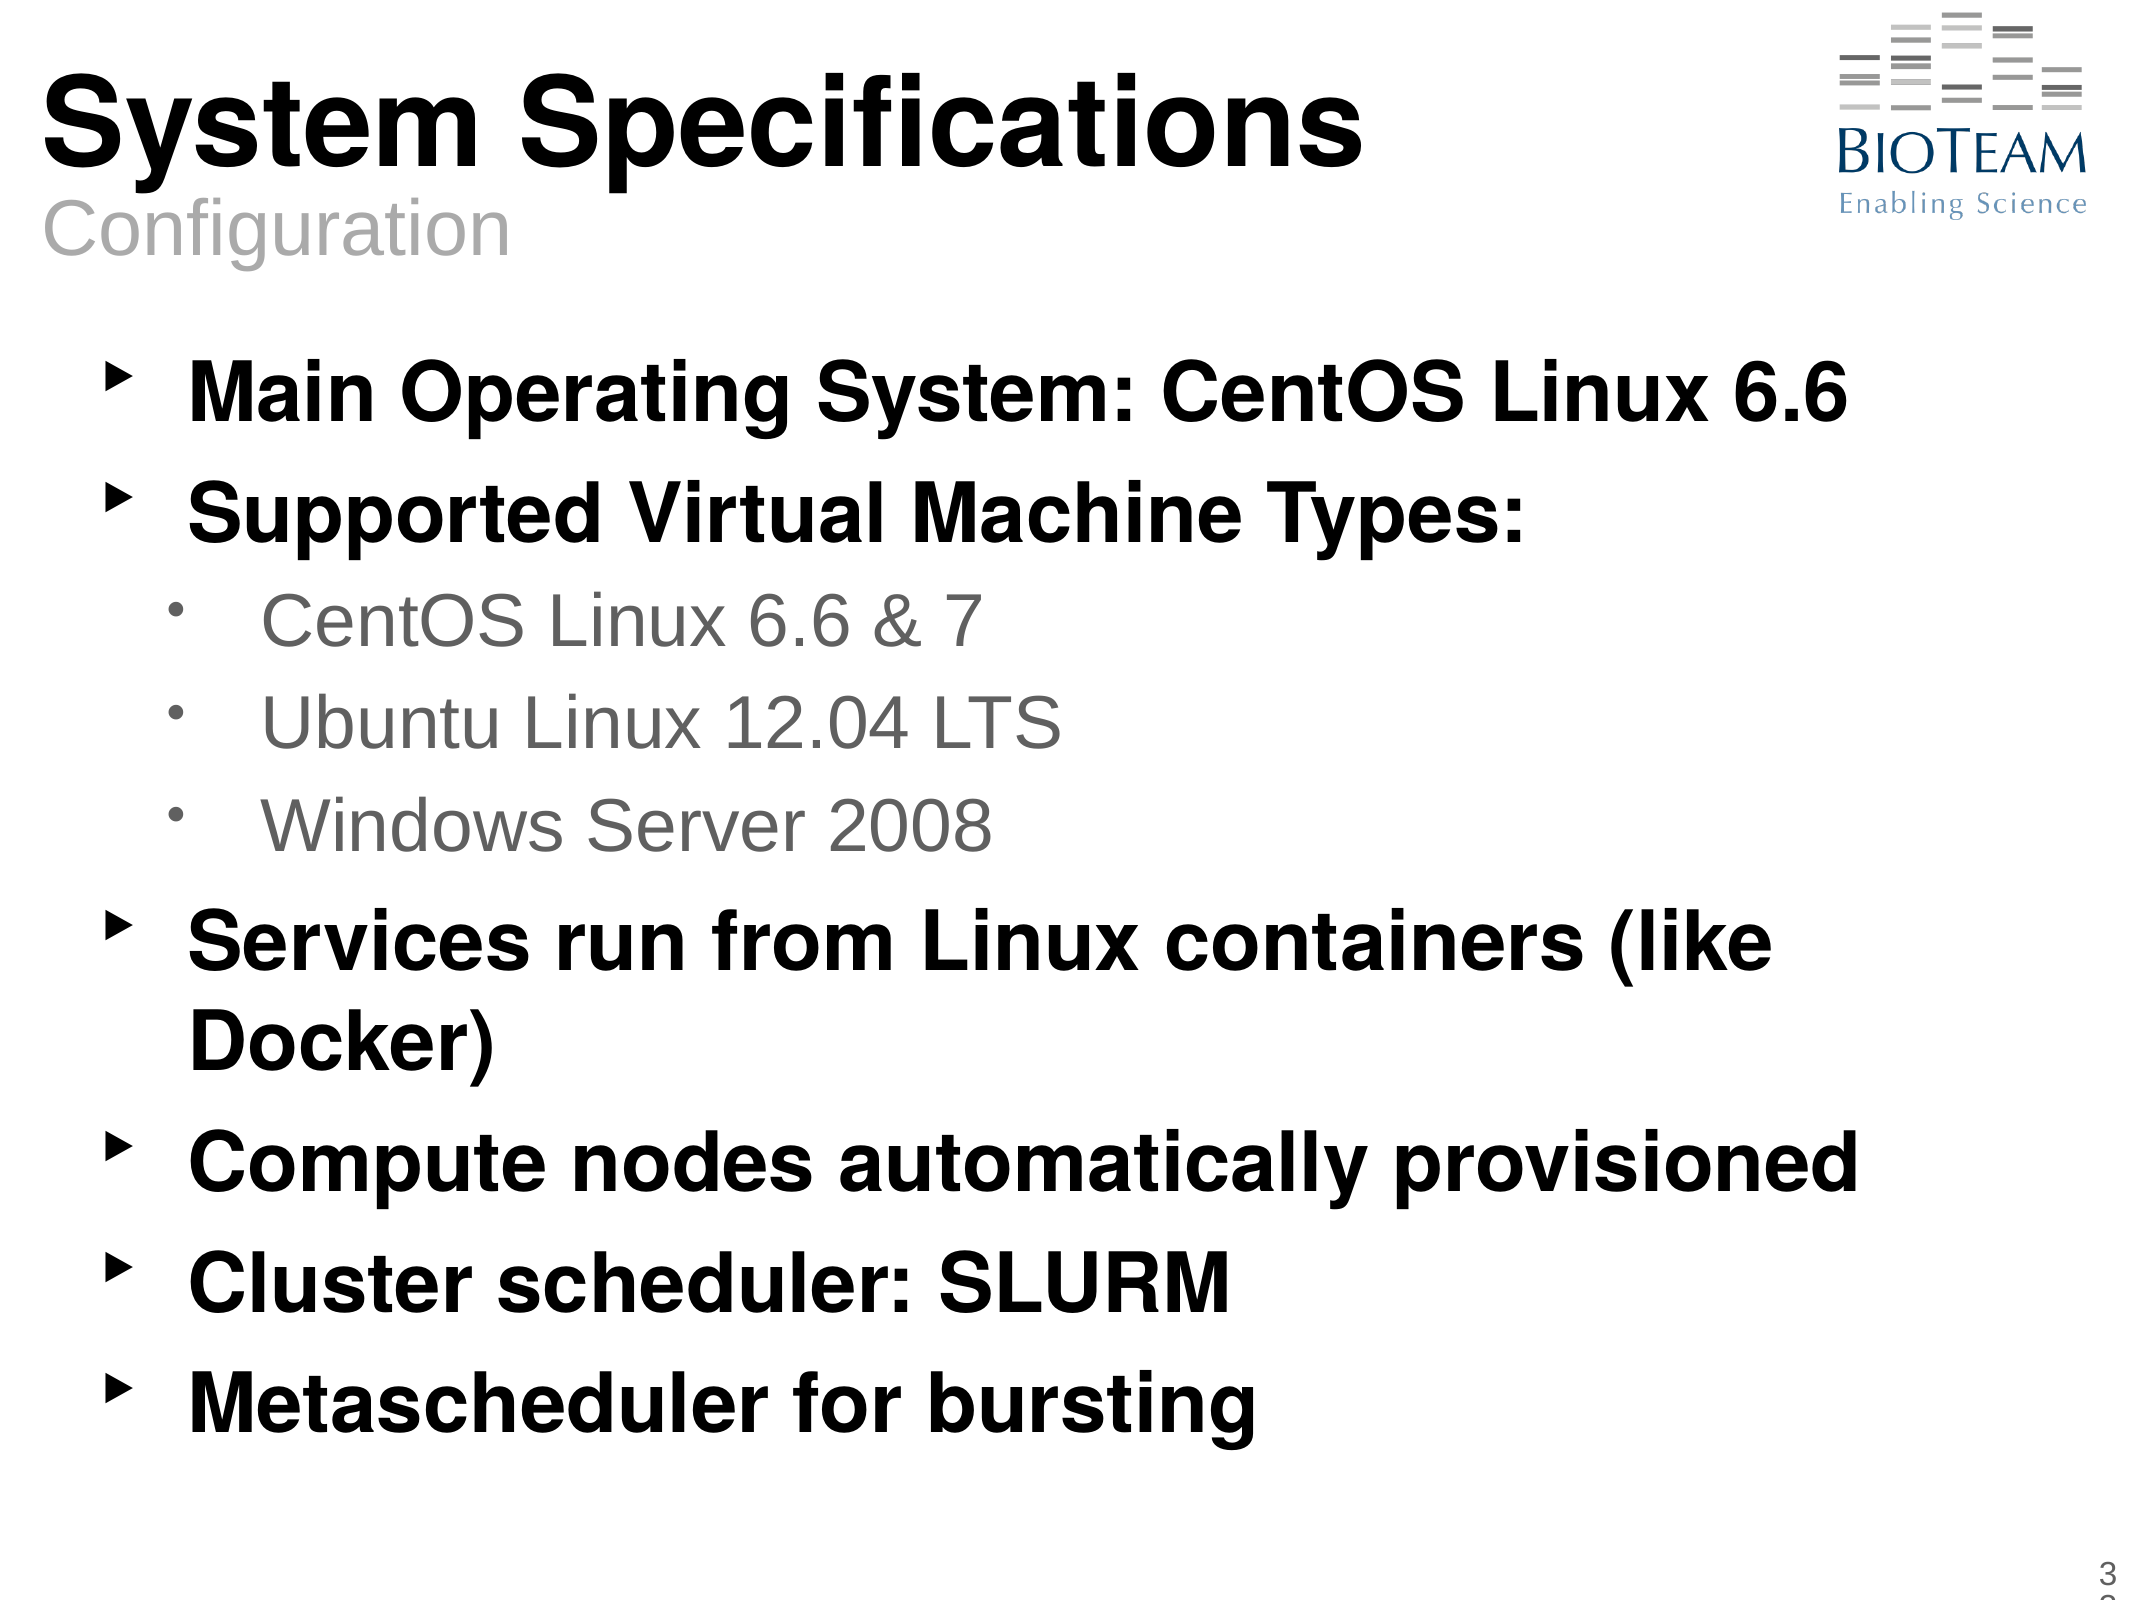

# System Specifications
Configuration
Main Operating System: CentOS Linux 6.6
Supported Virtual Machine Types:
CentOS Linux 6.6 & 7
Ubuntu Linux 12.04 LTS
Windows Server 2008
Services run from Linux containers (like Docker)
Compute nodes automatically provisioned
Cluster scheduler: SLURM
Metascheduler for bursting
33